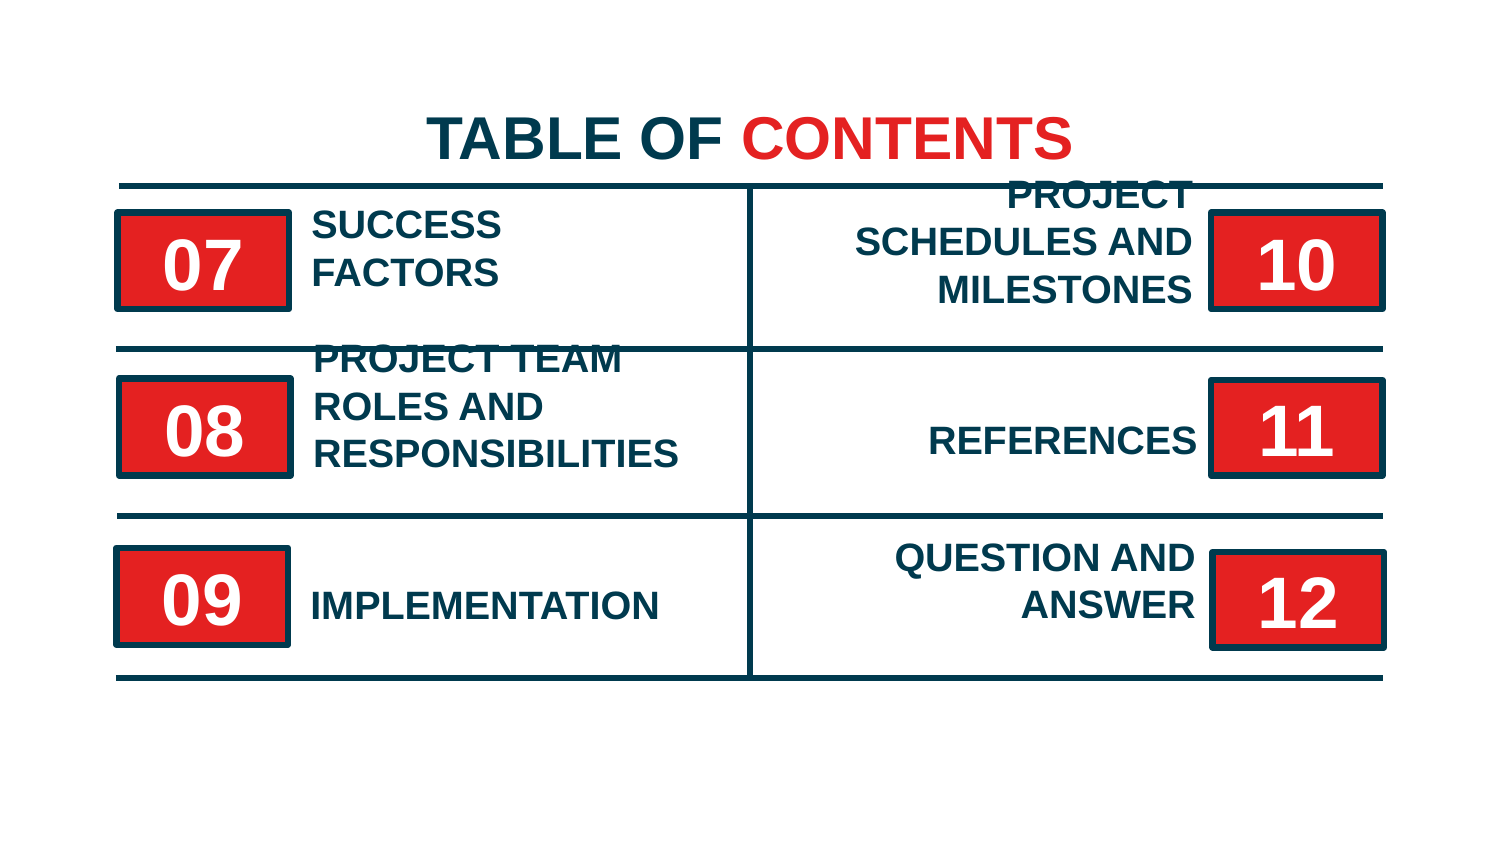

# TABLE OF CONTENTS
10
07
SUCCESS FACTORS
PROJECT SCHEDULES AND MILESTONES
08
11
REFERENCES
PROJECT TEAM ROLES AND RESPONSIBILITIES
09
12
QUESTION AND ANSWER
IMPLEMENTATION